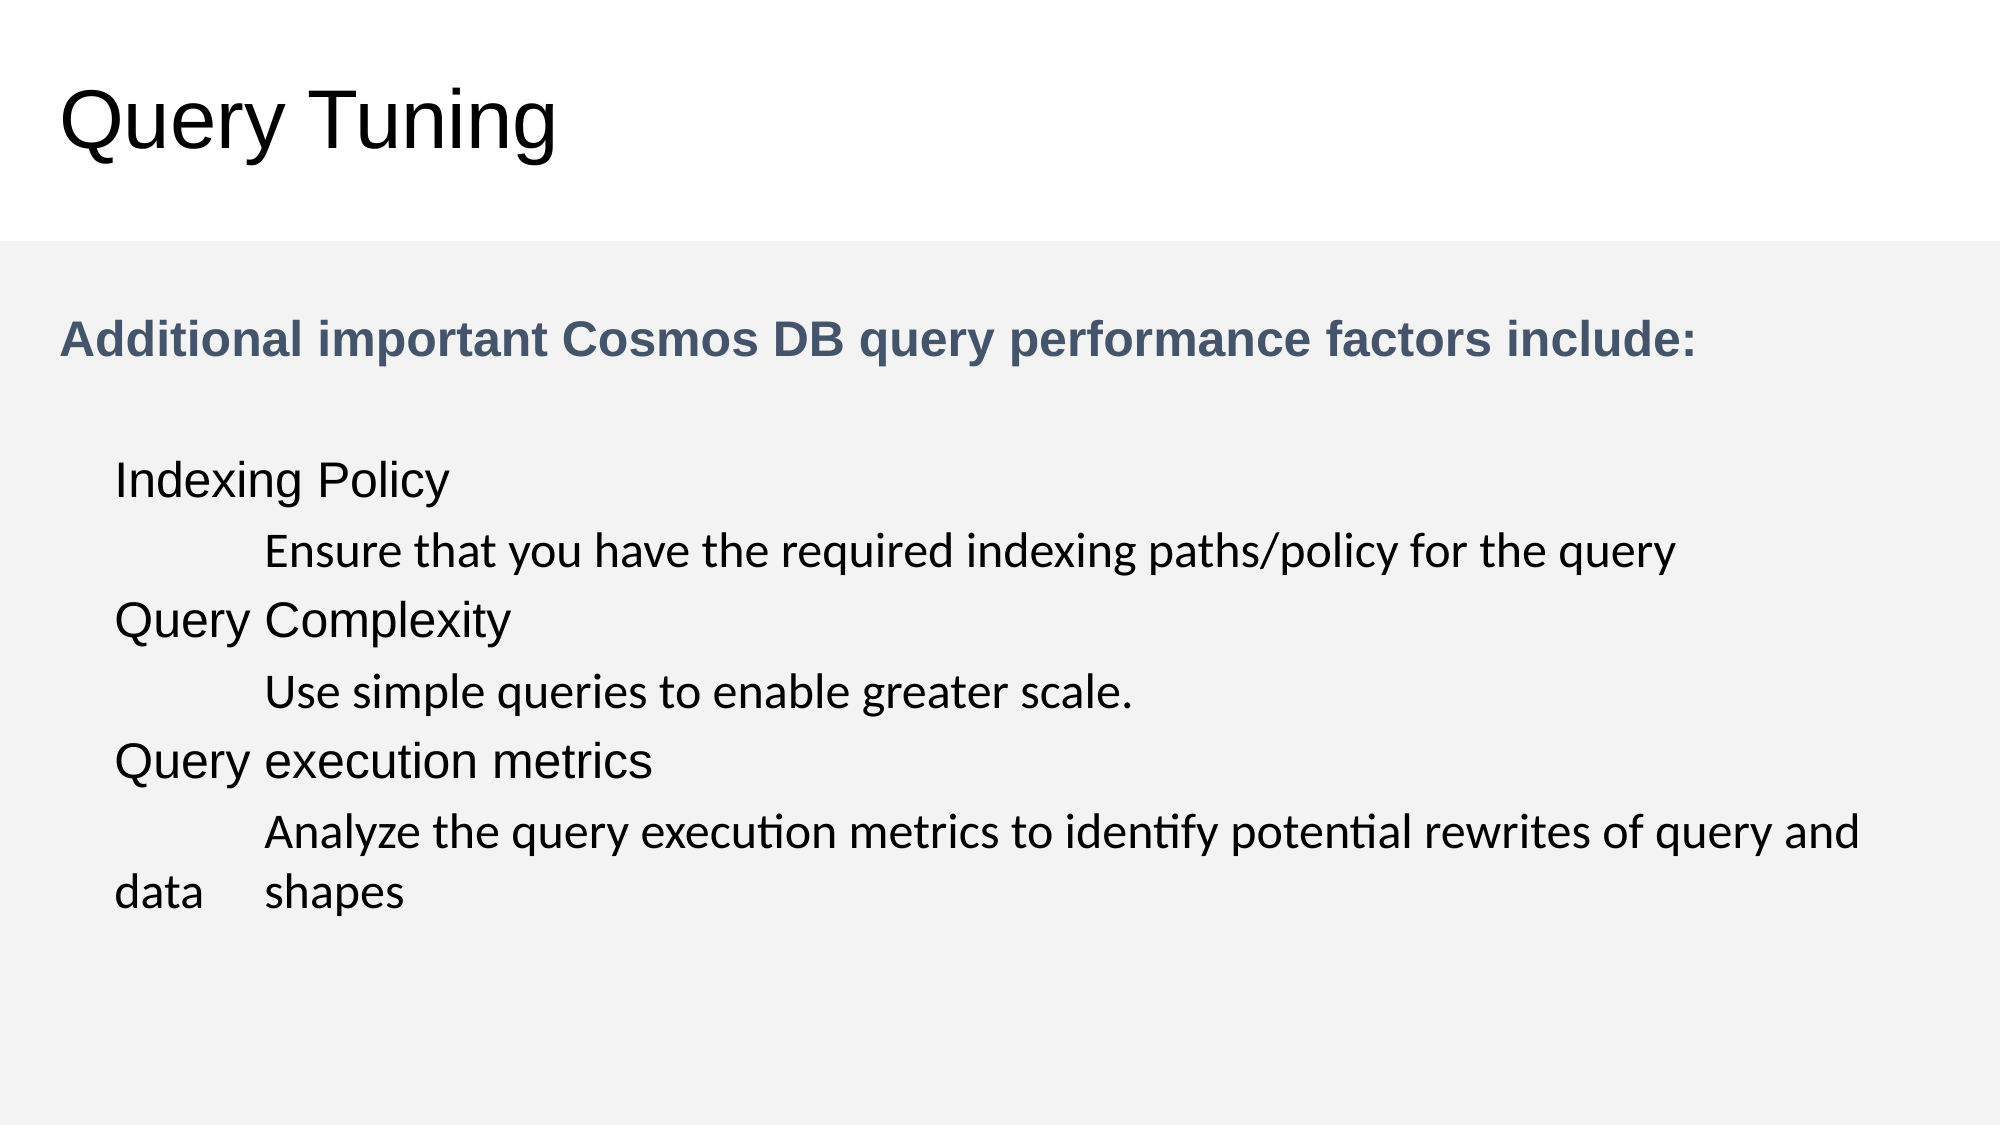

# Query Tuning
Additional important Cosmos DB query performance factors include:

Indexing Policy
	Ensure that you have the required indexing paths/policy for the query
Query Complexity
	Use simple queries to enable greater scale.
Query execution metrics
	Analyze the query execution metrics to identify potential rewrites of query and data 	shapes